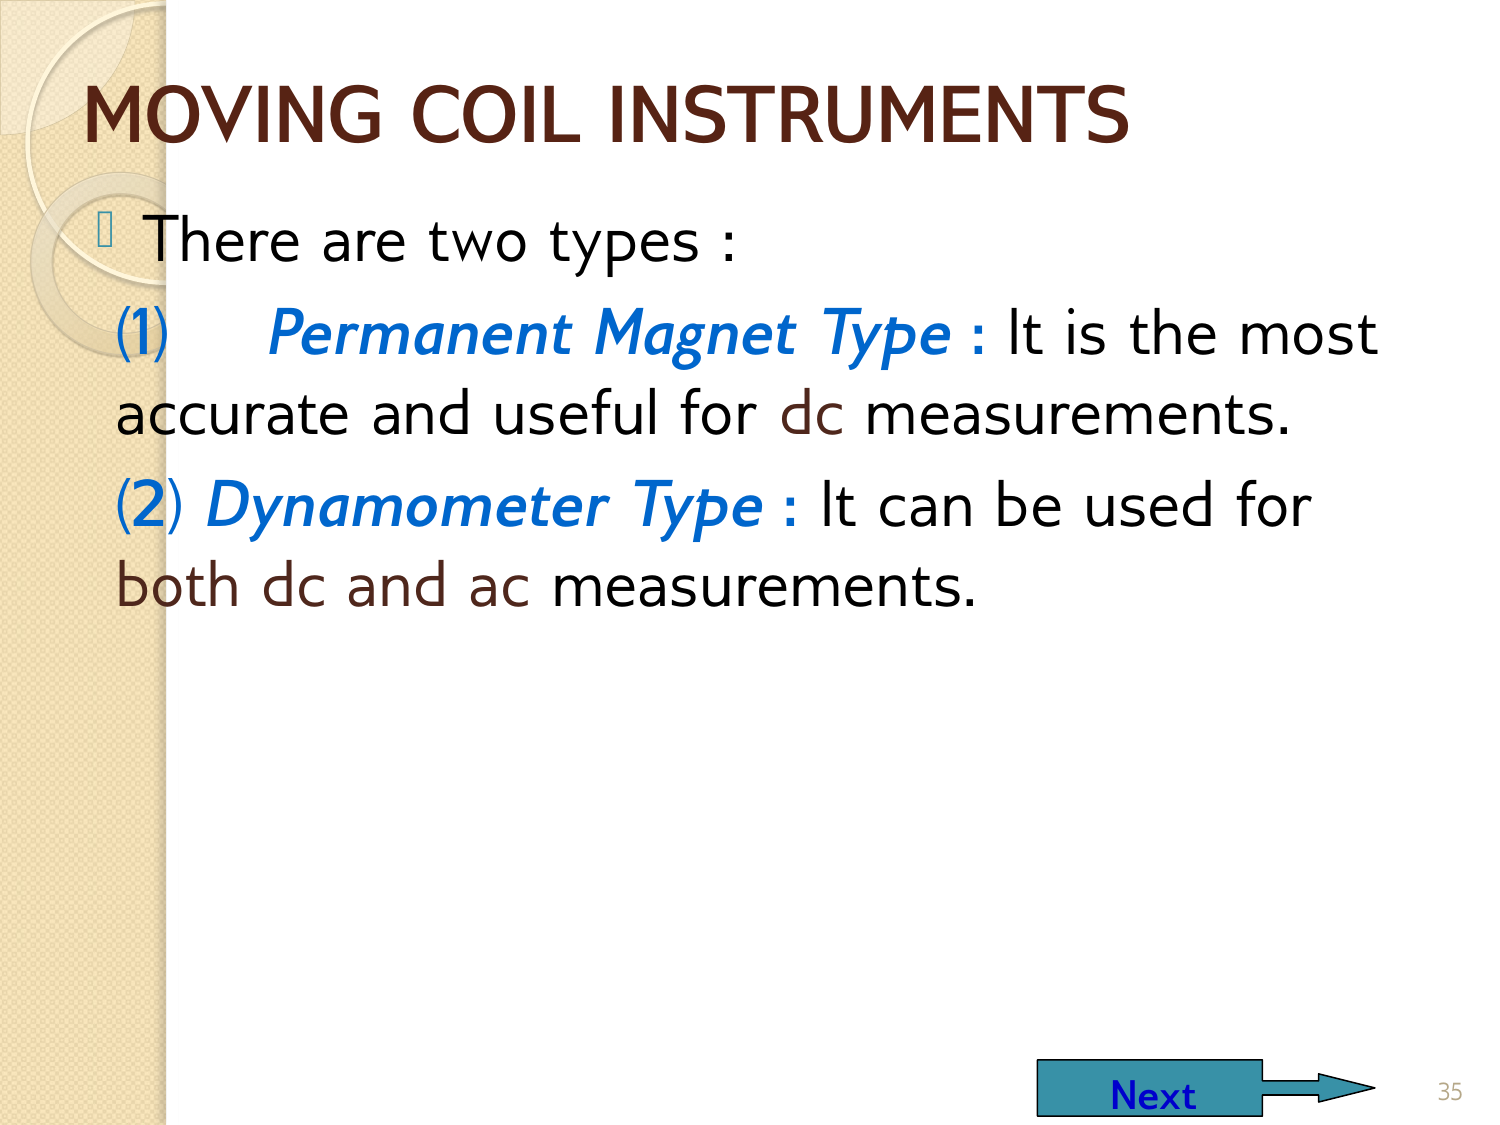

MOVING COIL INSTRUMENTS
There are two types :
	(1)	Permanent Magnet Type : It is the most accurate and useful for dc measurements.
	(2) Dynamometer Type : It can be used for both dc and ac measurements.

 Next
35